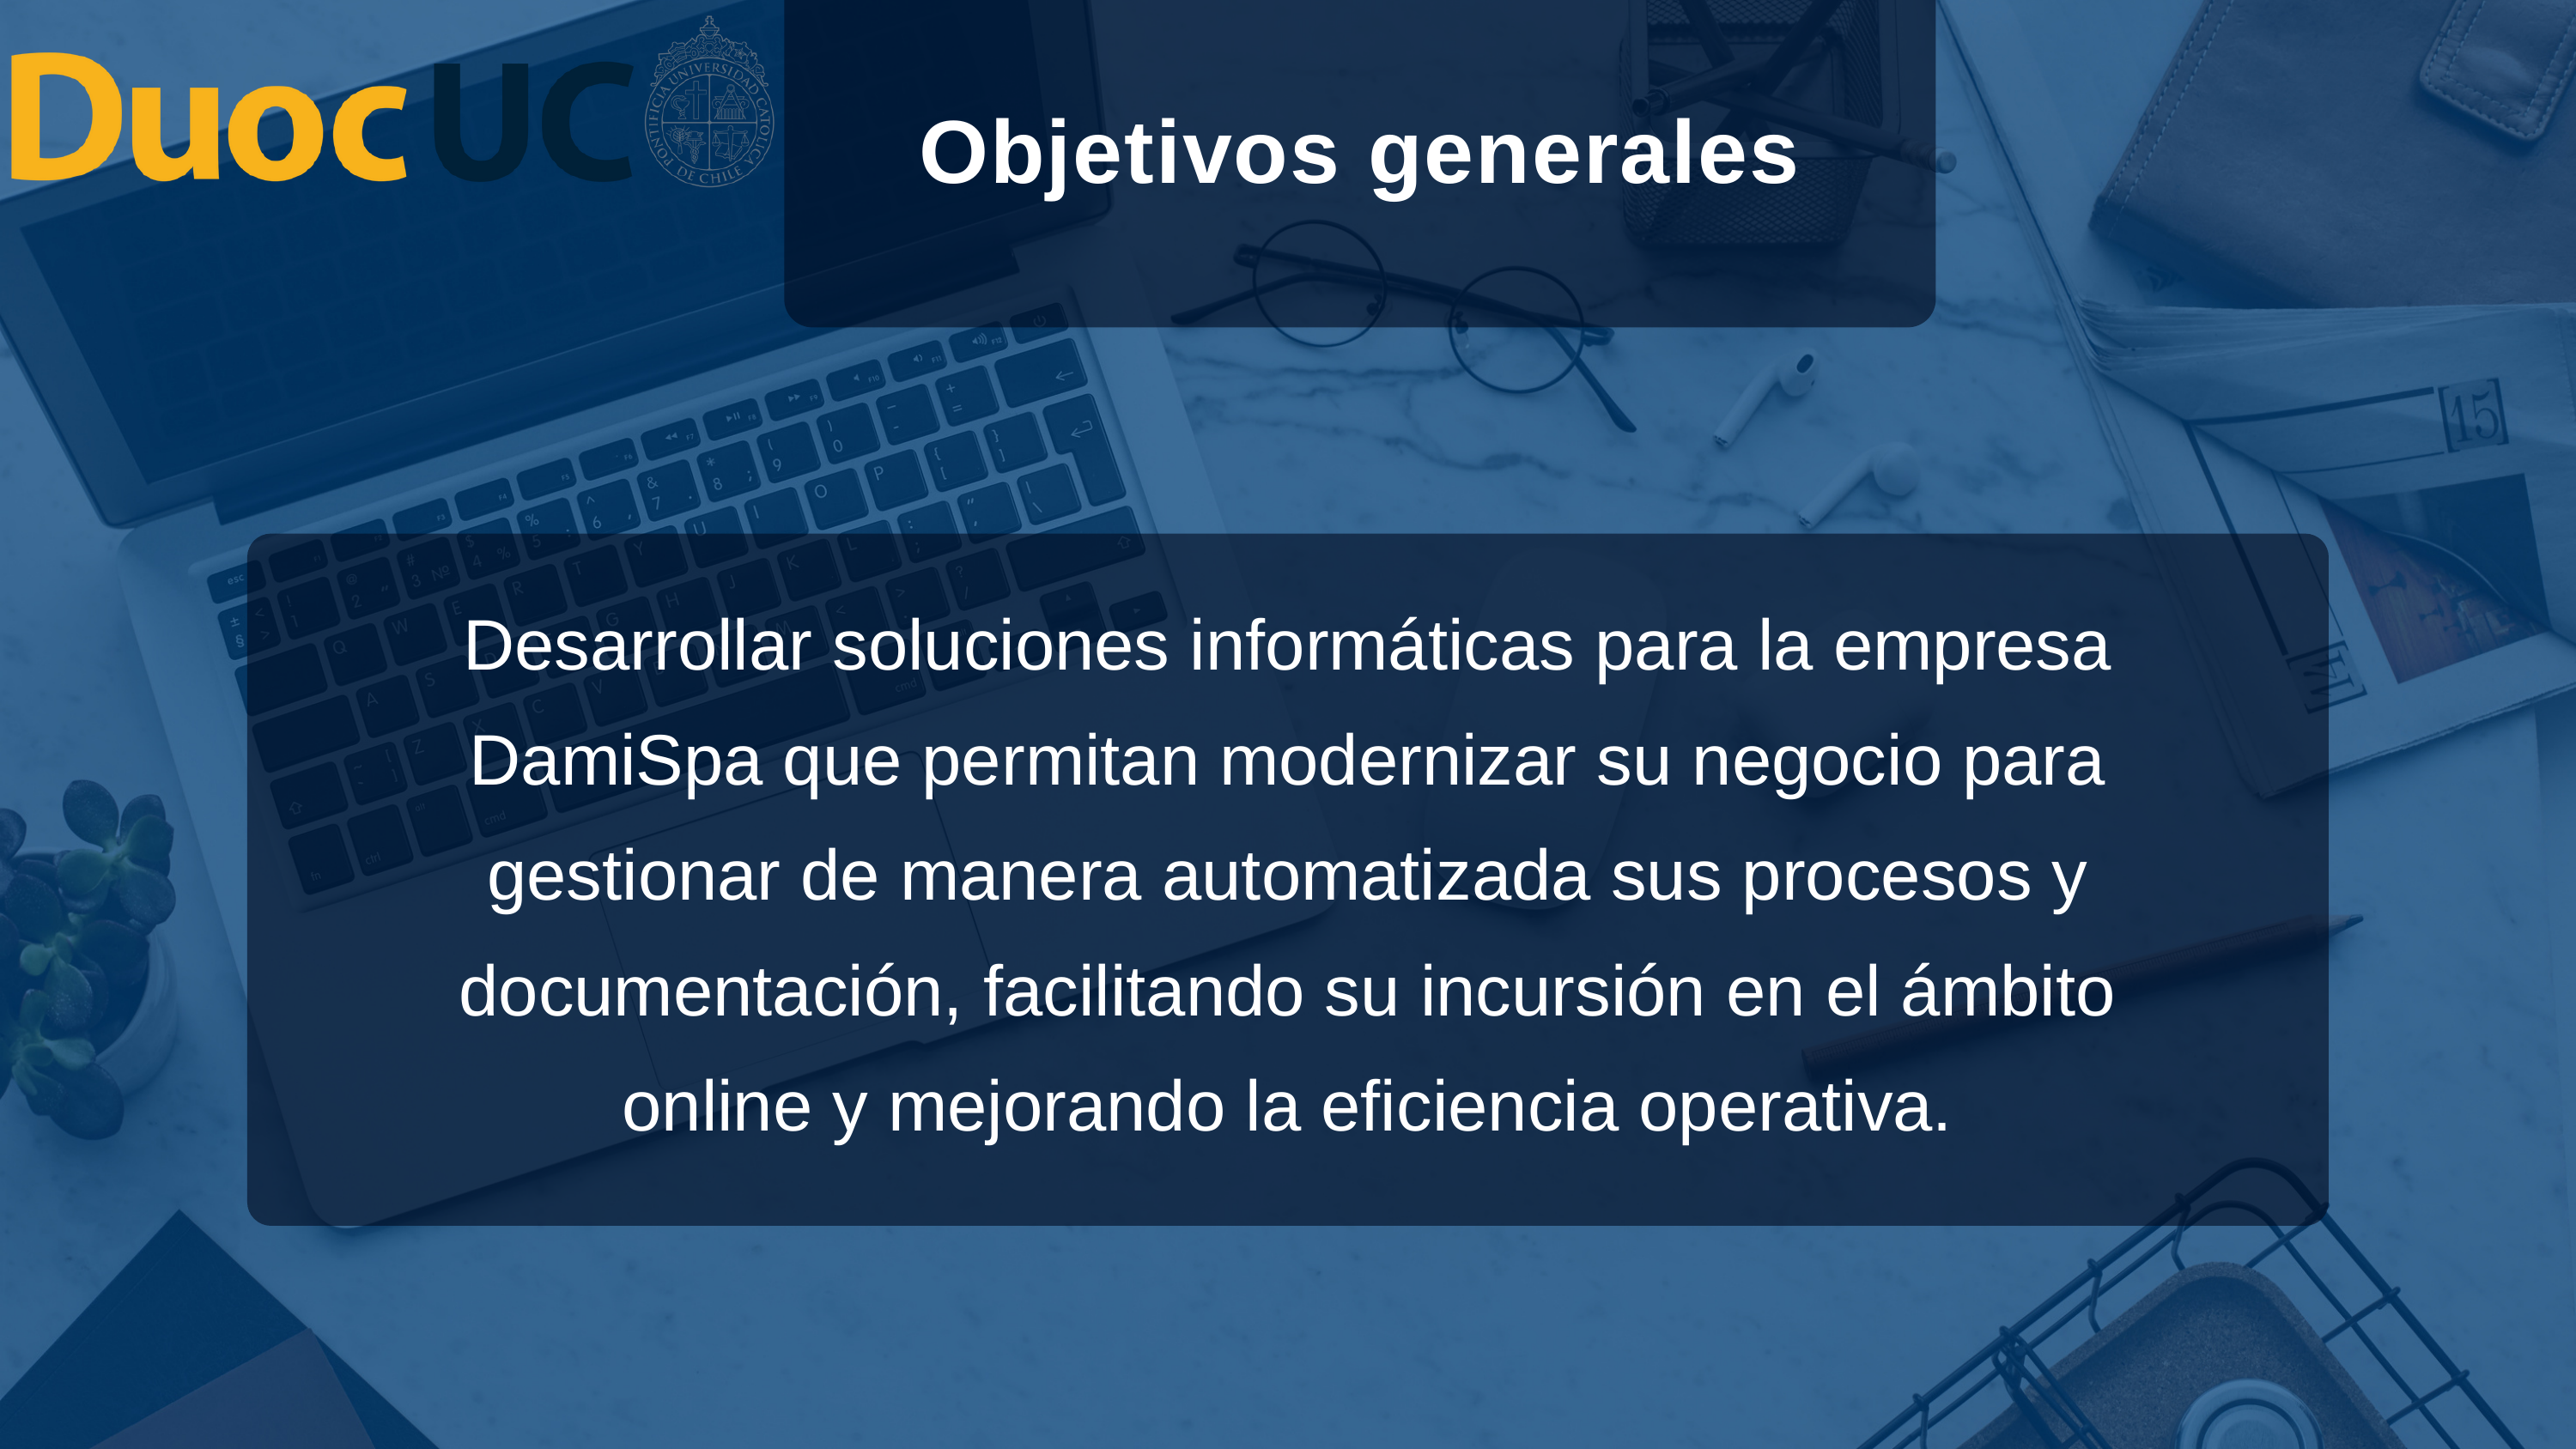

Objetivos generales
Desarrollar soluciones informáticas para la empresa DamiSpa que permitan modernizar su negocio para gestionar de manera automatizada sus procesos y documentación, facilitando su incursión en el ámbito online y mejorando la eficiencia operativa.